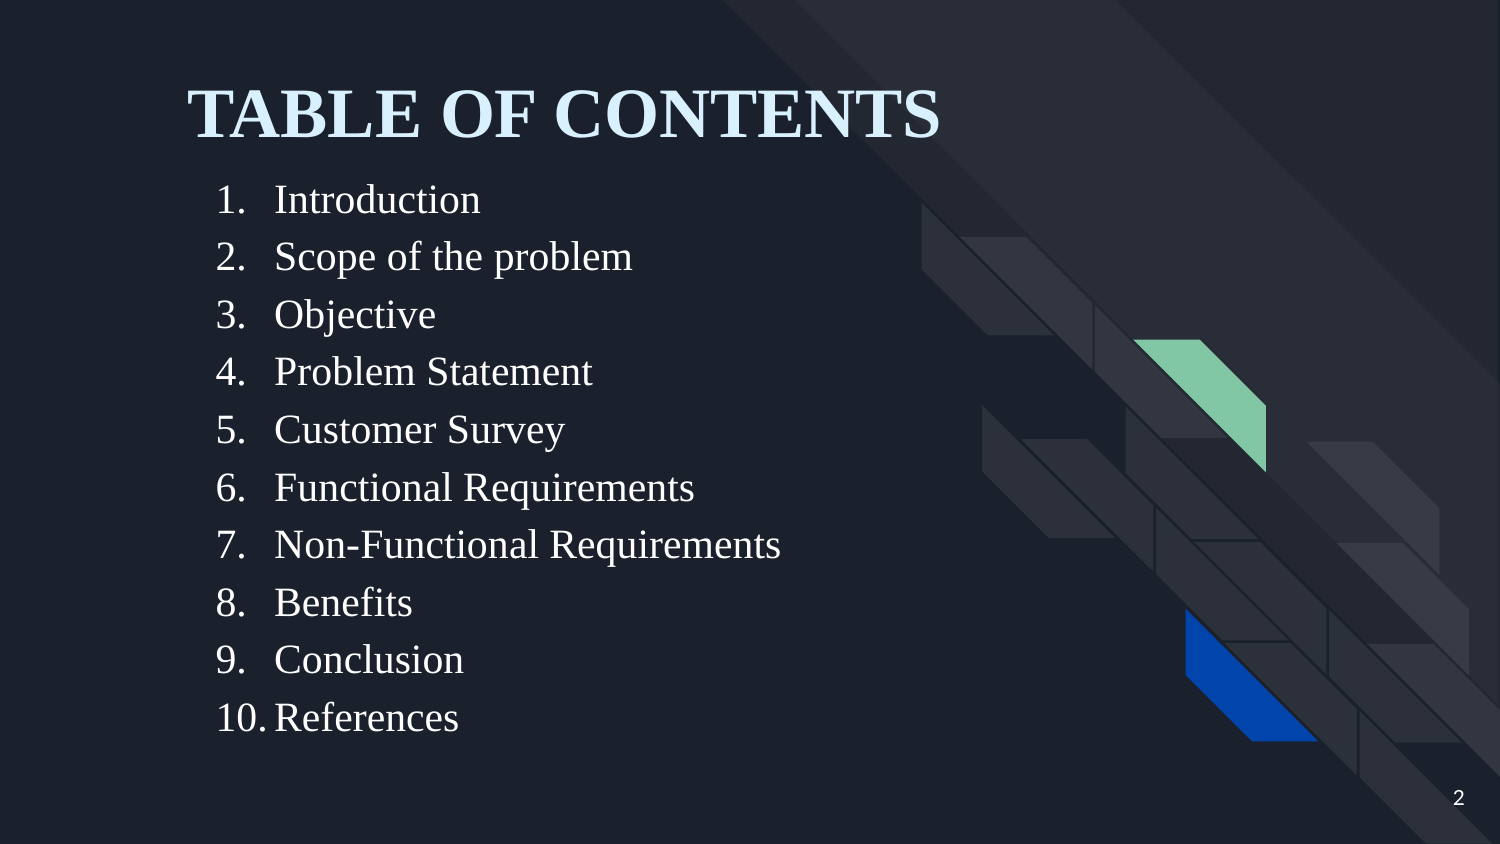

# TABLE OF CONTENTS
Introduction
Scope of the problem
Objective
Problem Statement
Customer Survey
Functional Requirements
Non-Functional Requirements
Benefits
Conclusion
References

2